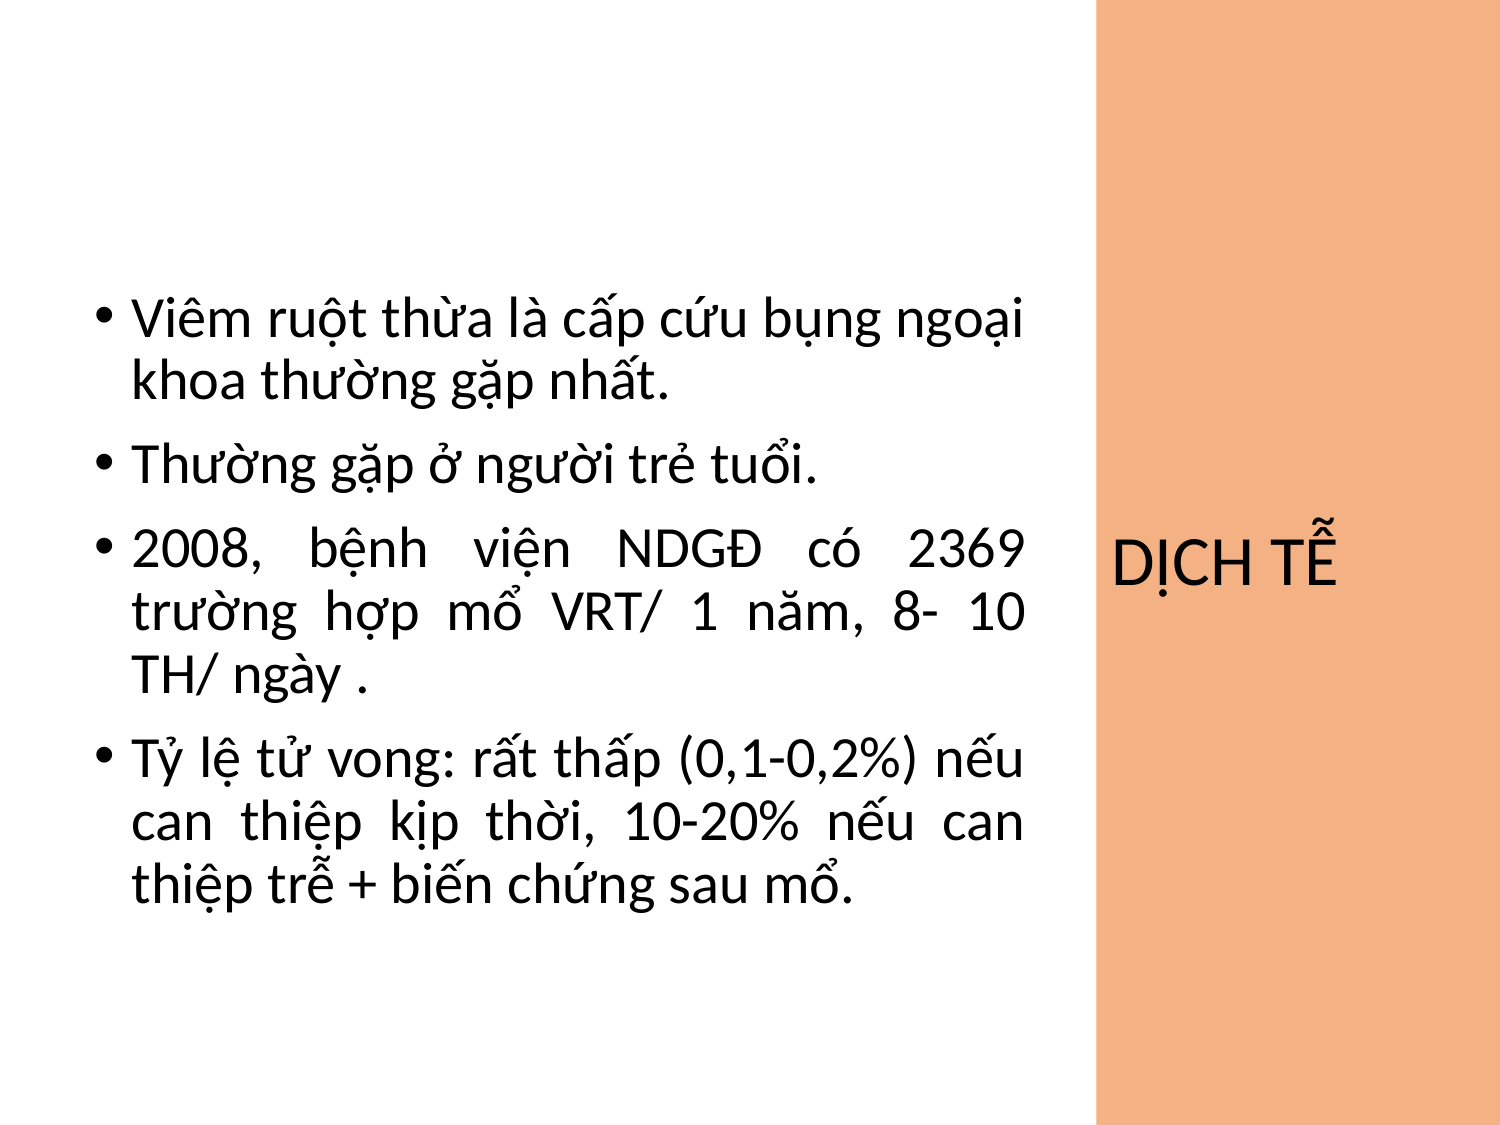

# DỊCH TỄ
Viêm ruột thừa là cấp cứu bụng ngoại khoa thường gặp nhất.
Thường gặp ở người trẻ tuổi.
2008, bệnh viện NDGĐ có 2369 trường hợp mổ VRT/ 1 năm, 8- 10 TH/ ngày .
Tỷ lệ tử vong: rất thấp (0,1-0,2%) nếu can thiệp kịp thời, 10-20% nếu can thiệp trễ + biến chứng sau mổ.